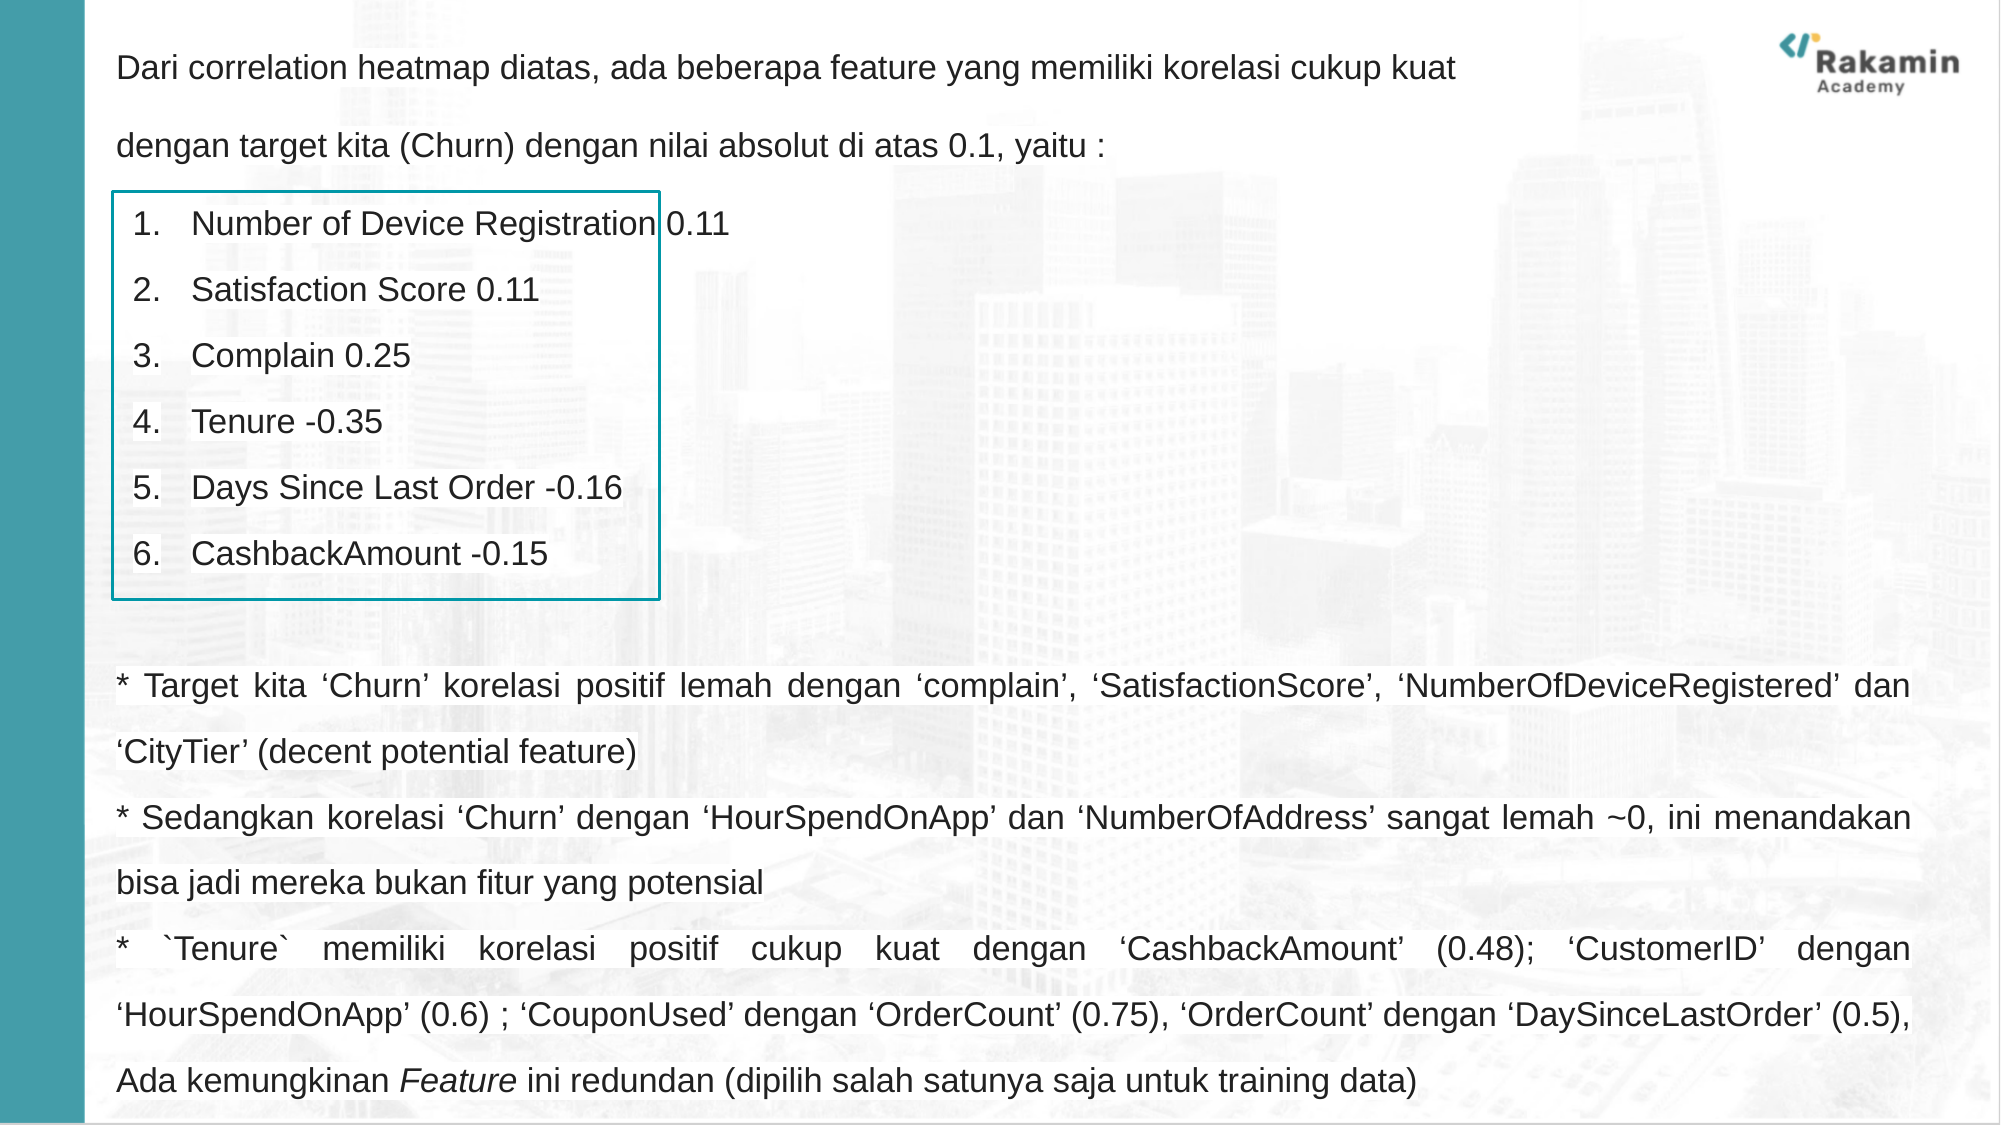

Dari correlation heatmap diatas, ada beberapa feature yang memiliki korelasi cukup kuat
dengan target kita (Churn) dengan nilai absolut di atas 0.1, yaitu :
Number of Device Registration 0.11
Satisfaction Score 0.11
Complain 0.25
Tenure -0.35
Days Since Last Order -0.16
CashbackAmount -0.15

* Target kita ‘Churn’ korelasi positif lemah dengan ‘complain’, ‘SatisfactionScore’, ‘NumberOfDeviceRegistered’ dan ‘CityTier’ (decent potential feature)
* Sedangkan korelasi ‘Churn’ dengan ‘HourSpendOnApp’ dan ‘NumberOfAddress’ sangat lemah ~0, ini menandakan bisa jadi mereka bukan fitur yang potensial
* `Tenure` memiliki korelasi positif cukup kuat dengan ‘CashbackAmount’ (0.48); ‘CustomerID’ dengan ‘HourSpendOnApp’ (0.6) ; ‘CouponUsed’ dengan ‘OrderCount’ (0.75), ‘OrderCount’ dengan ‘DaySinceLastOrder’ (0.5), Ada kemungkinan Feature ini redundan (dipilih salah satunya saja untuk training data)